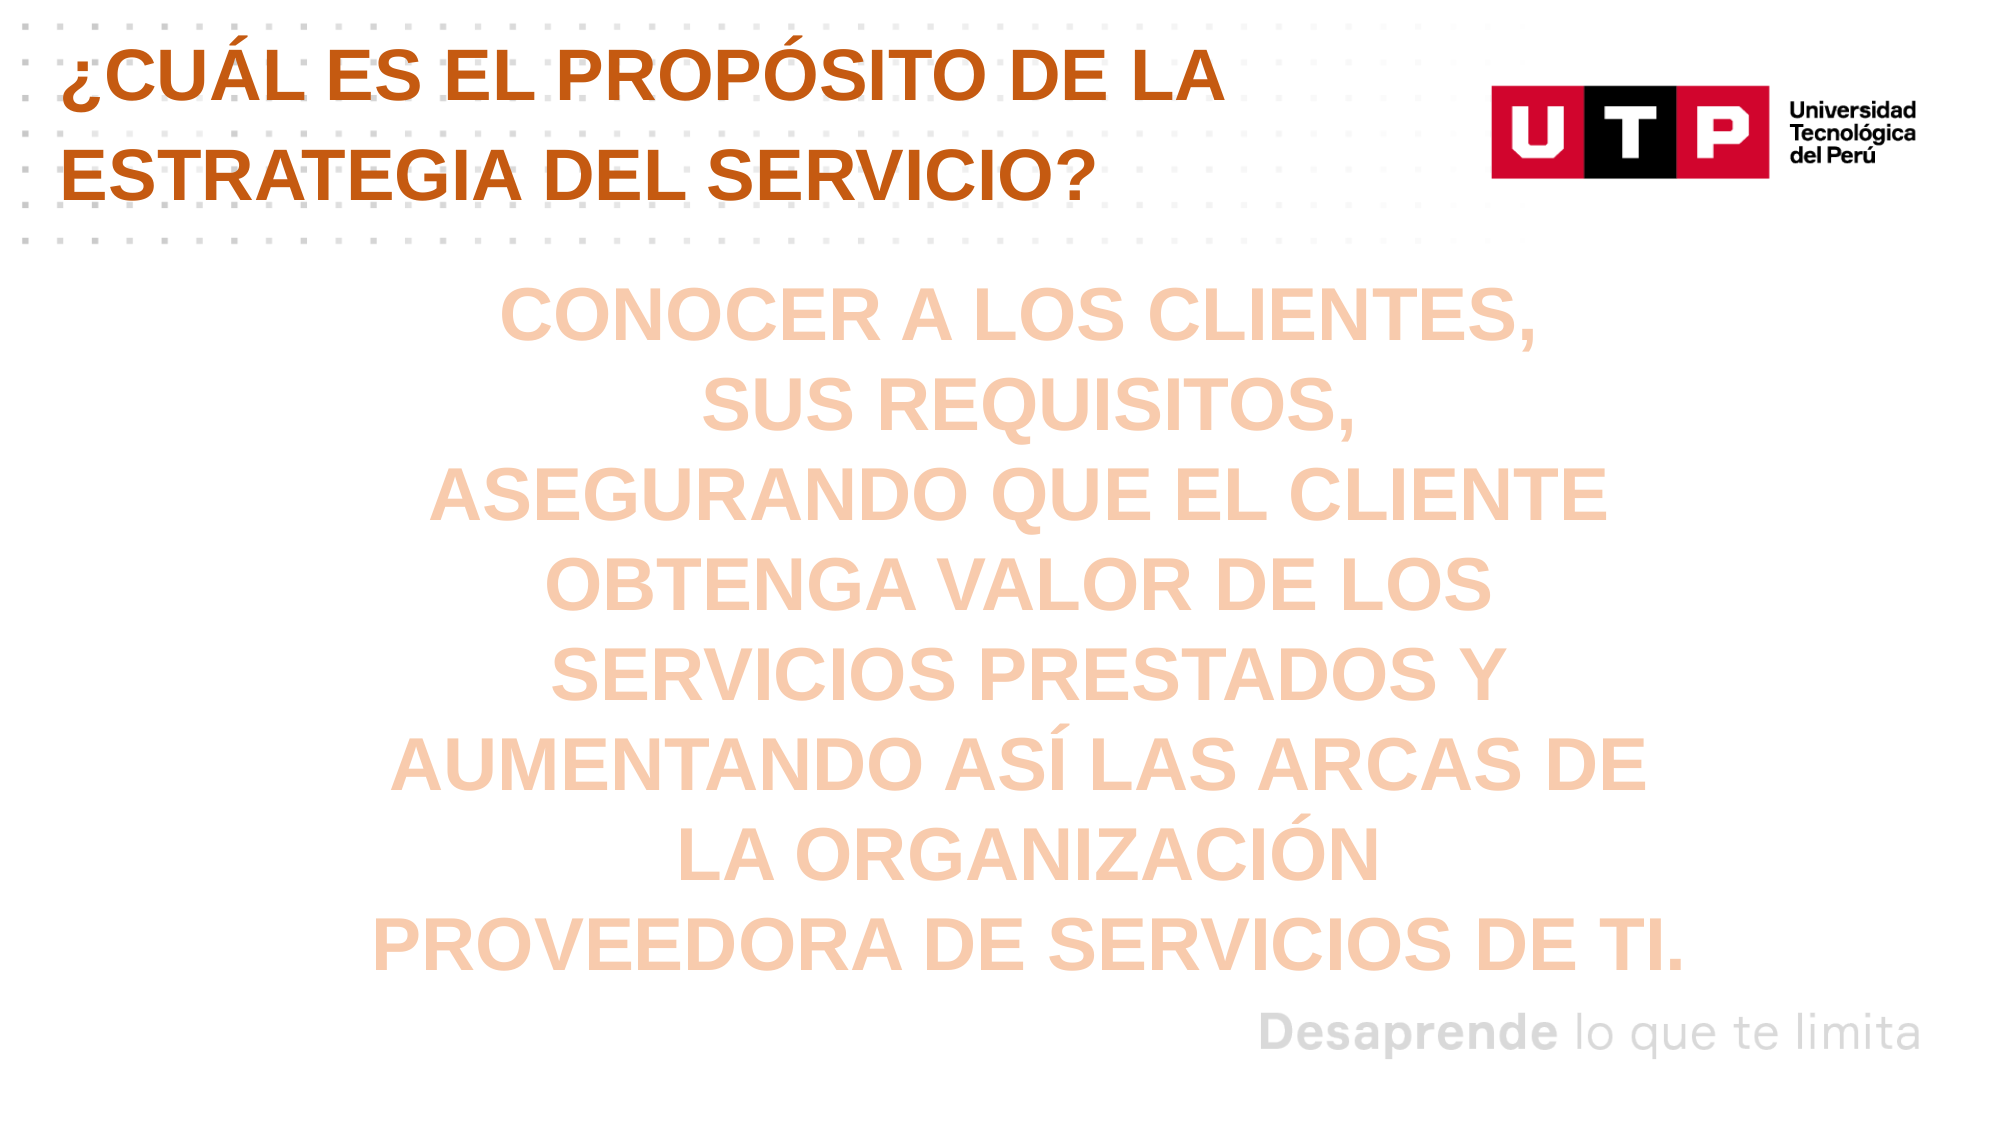

¿CUÁL ES EL PROPÓSITO DE LA
ESTRATEGIA DEL SERVICIO?
CONOCER A LOS CLIENTES,
SUS REQUISITOS,
ASEGURANDO QUE EL CLIENTE
OBTENGA VALOR DE LOS
SERVICIOS PRESTADOS Y
AUMENTANDO ASÍ LAS ARCAS DE
LA ORGANIZACIÓN
PROVEEDORA DE SERVICIOS DE TI.